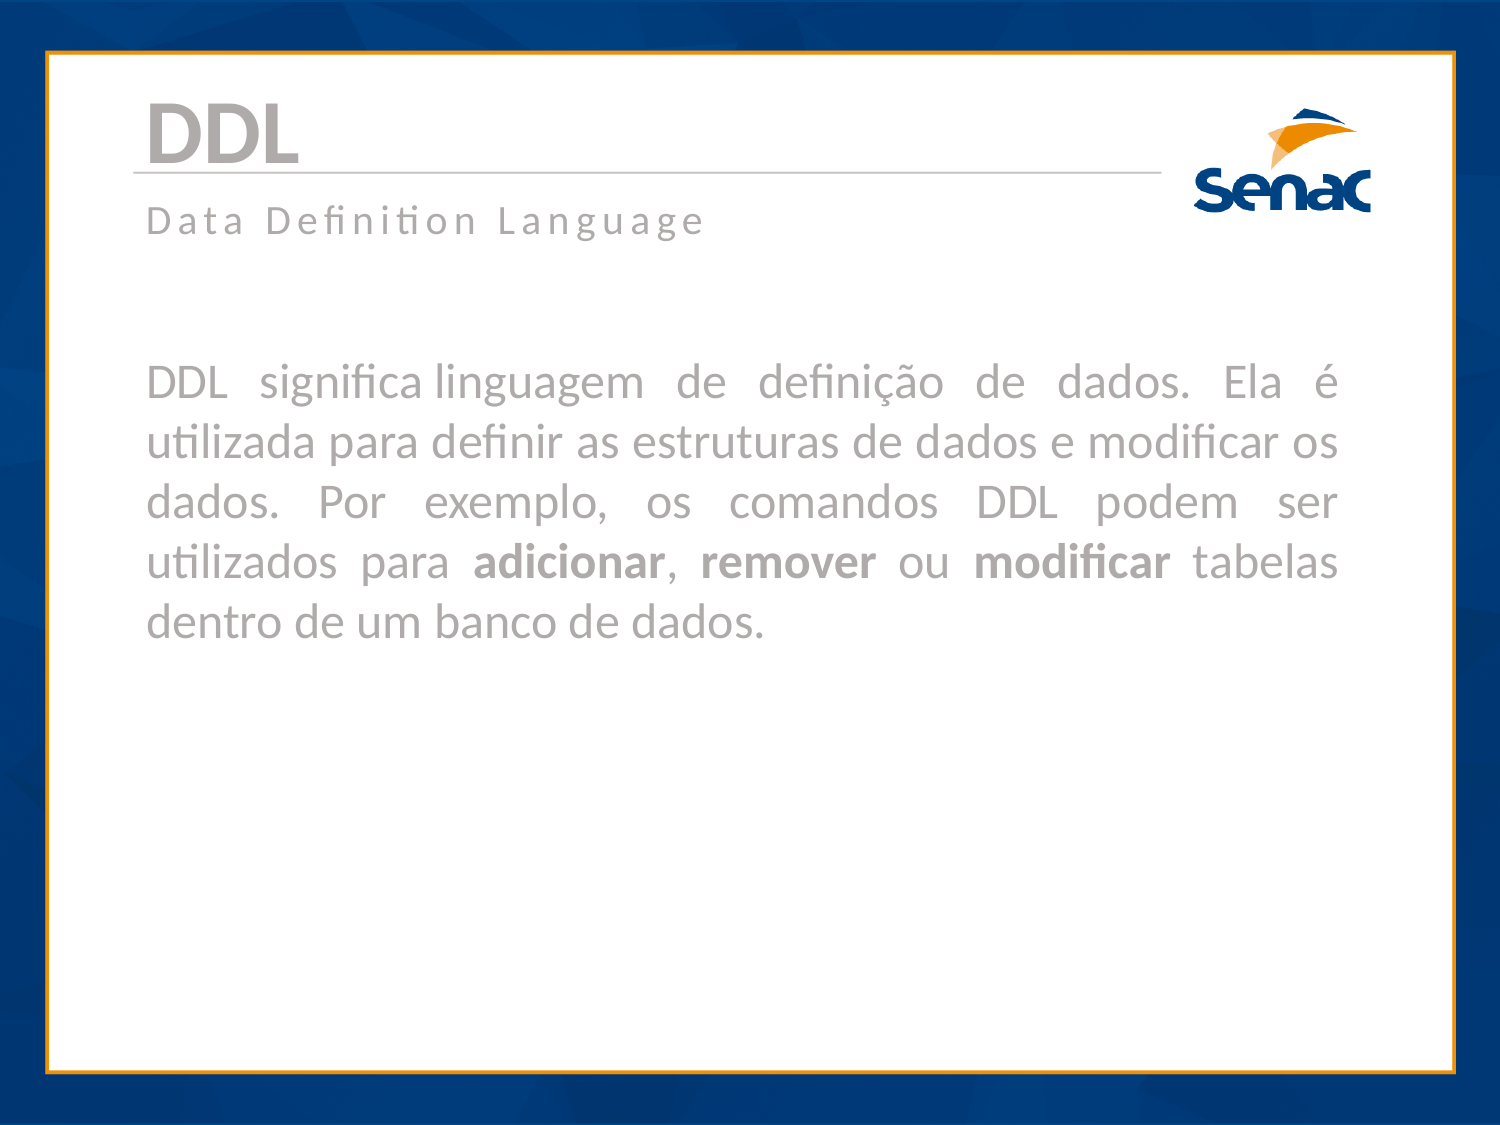

DDL

Data Definition Language
DDL significa linguagem de definição de dados. Ela é utilizada para definir as estruturas de dados e modificar os dados. Por exemplo, os comandos DDL podem ser utilizados para adicionar, remover ou modificar tabelas dentro de um banco de dados.